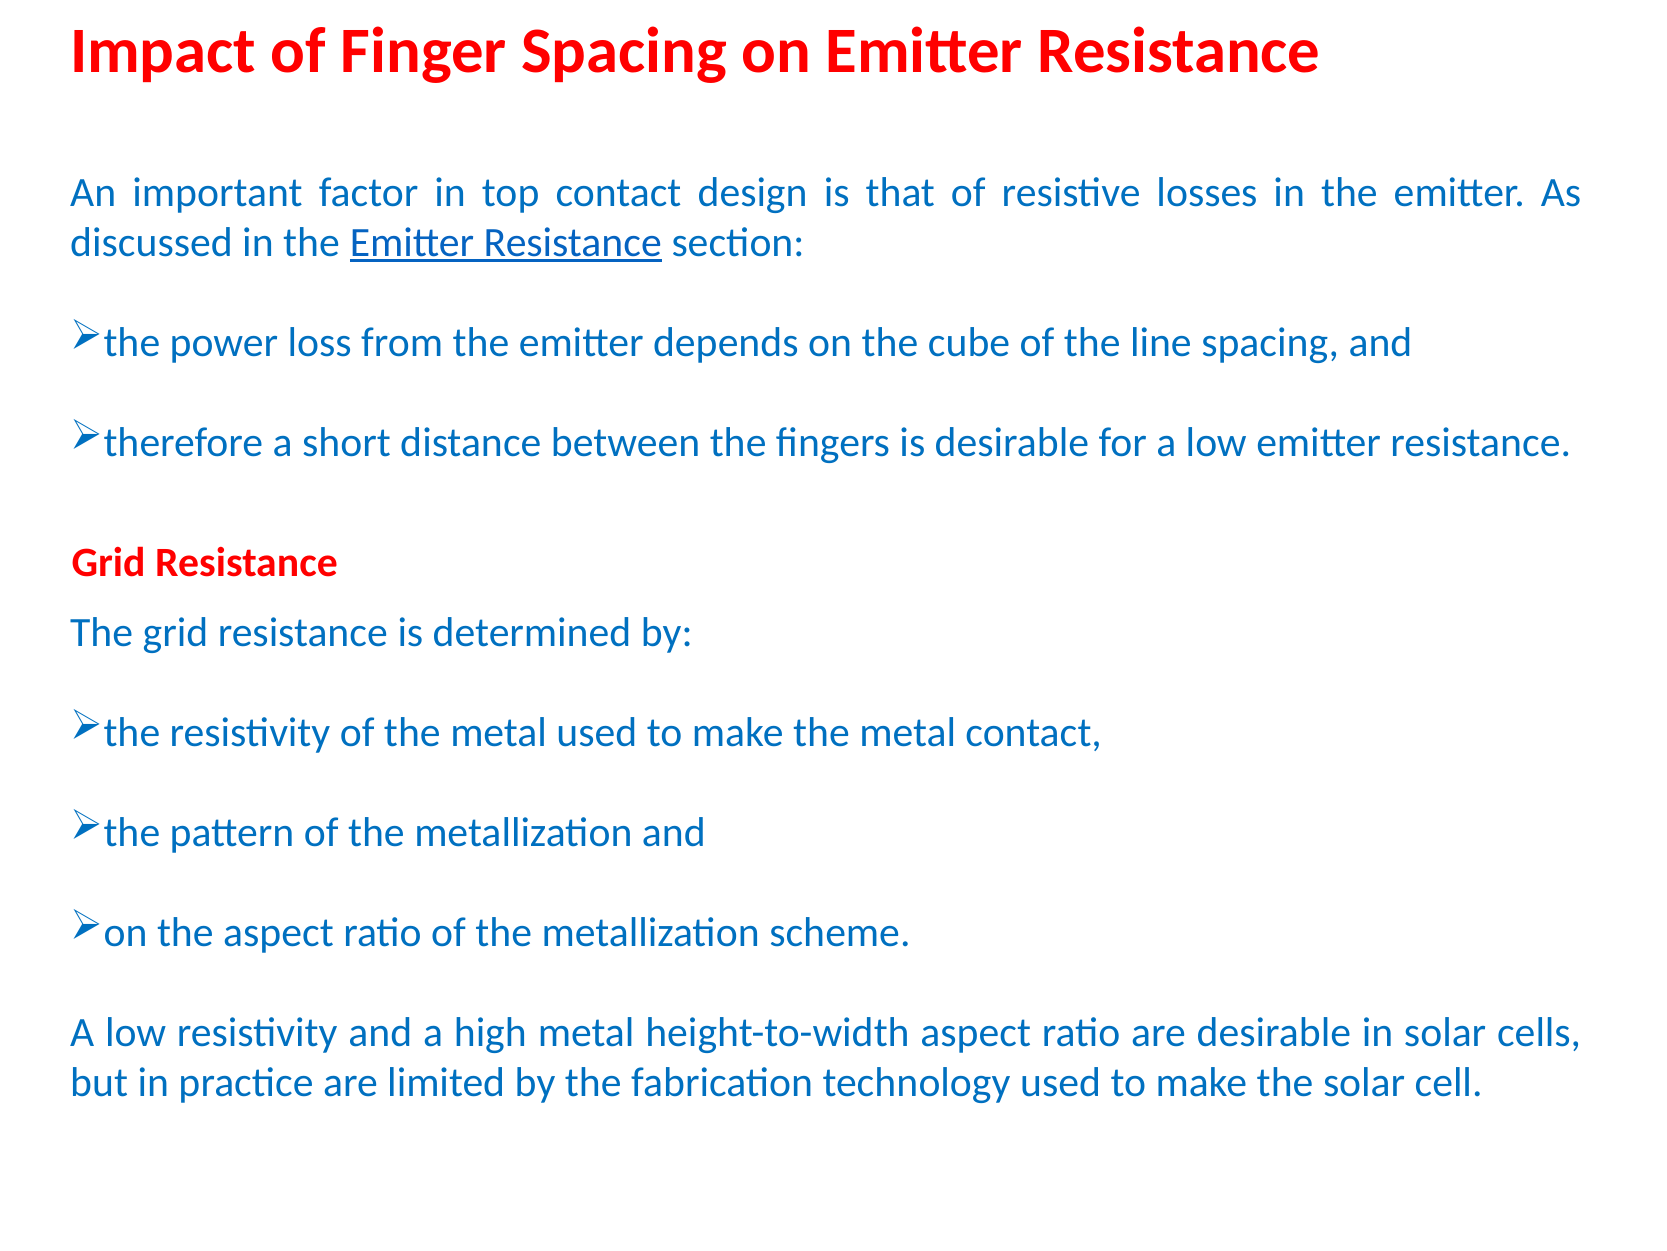

Impact of Finger Spacing on Emitter Resistance
An important factor in top contact design is that of resistive losses in the emitter. As discussed in the Emitter Resistance section:

the power loss from the emitter depends on the cube of the line spacing, and

therefore a short distance between the fingers is desirable for a low emitter resistance.
Grid Resistance
The grid resistance is determined by:

the resistivity of the metal used to make the metal contact,

the pattern of the metallization and

on the aspect ratio of the metallization scheme.

A low resistivity and a high metal height-to-width aspect ratio are desirable in solar cells, but in practice are limited by the fabrication technology used to make the solar cell.